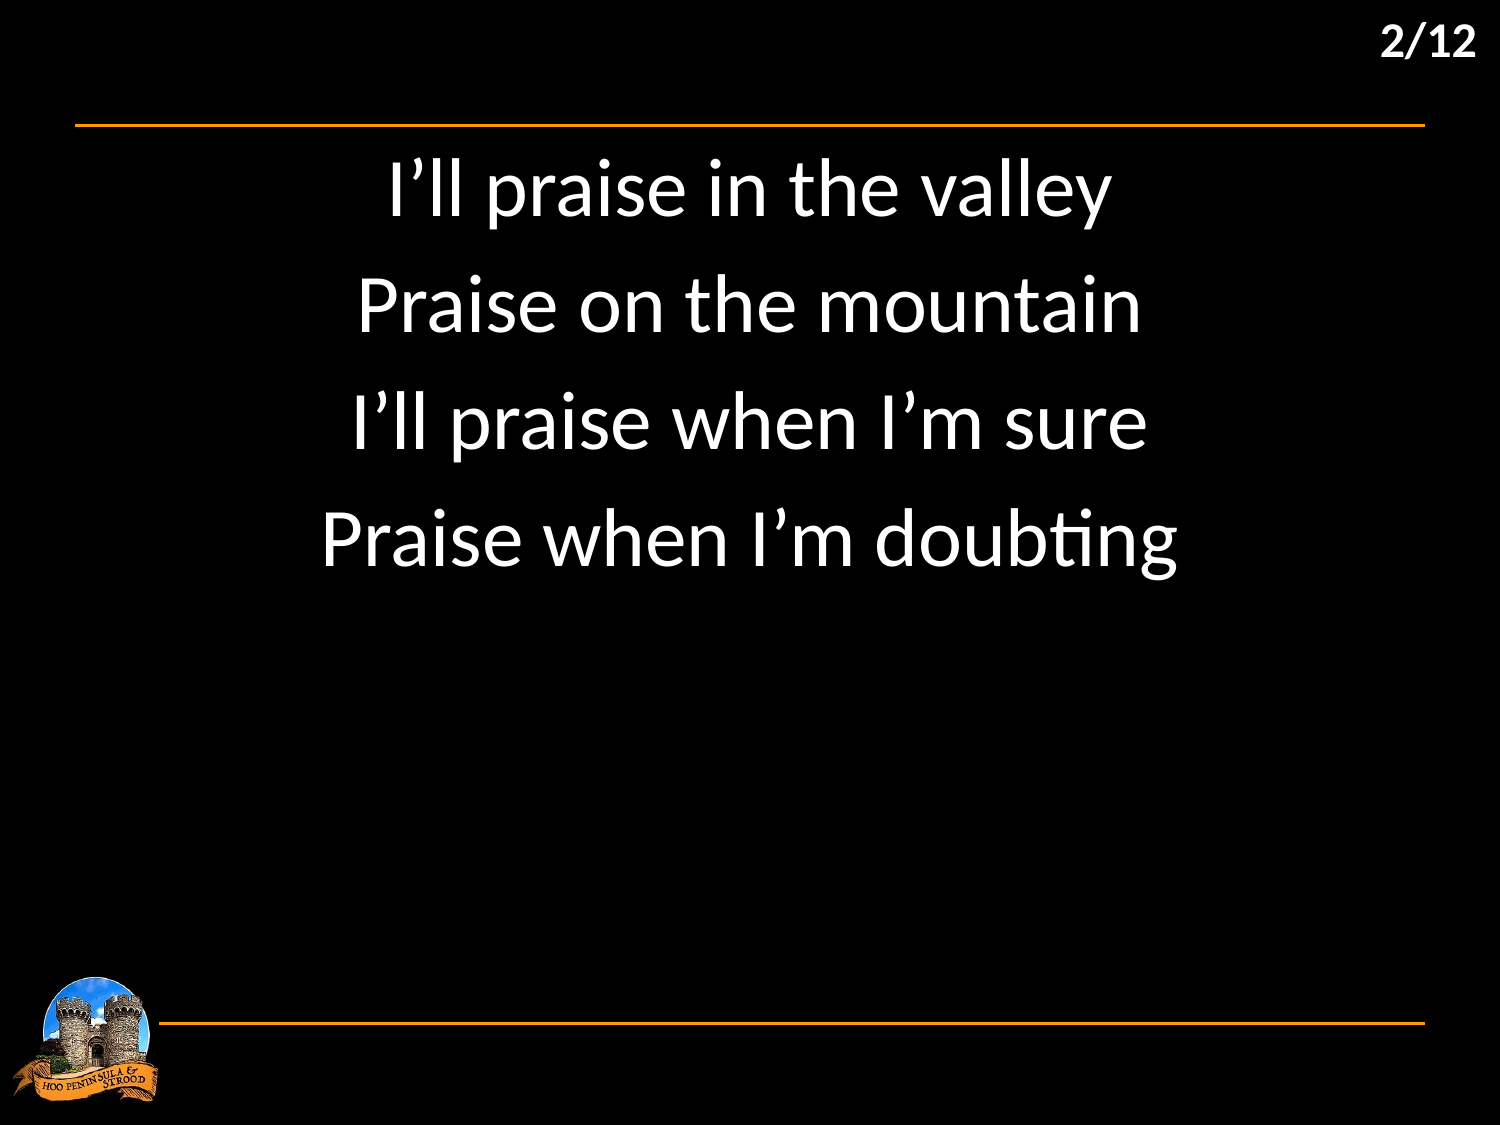

2/12
I’ll praise in the valley
Praise on the mountain
I’ll praise when I’m sure
Praise when I’m doubting